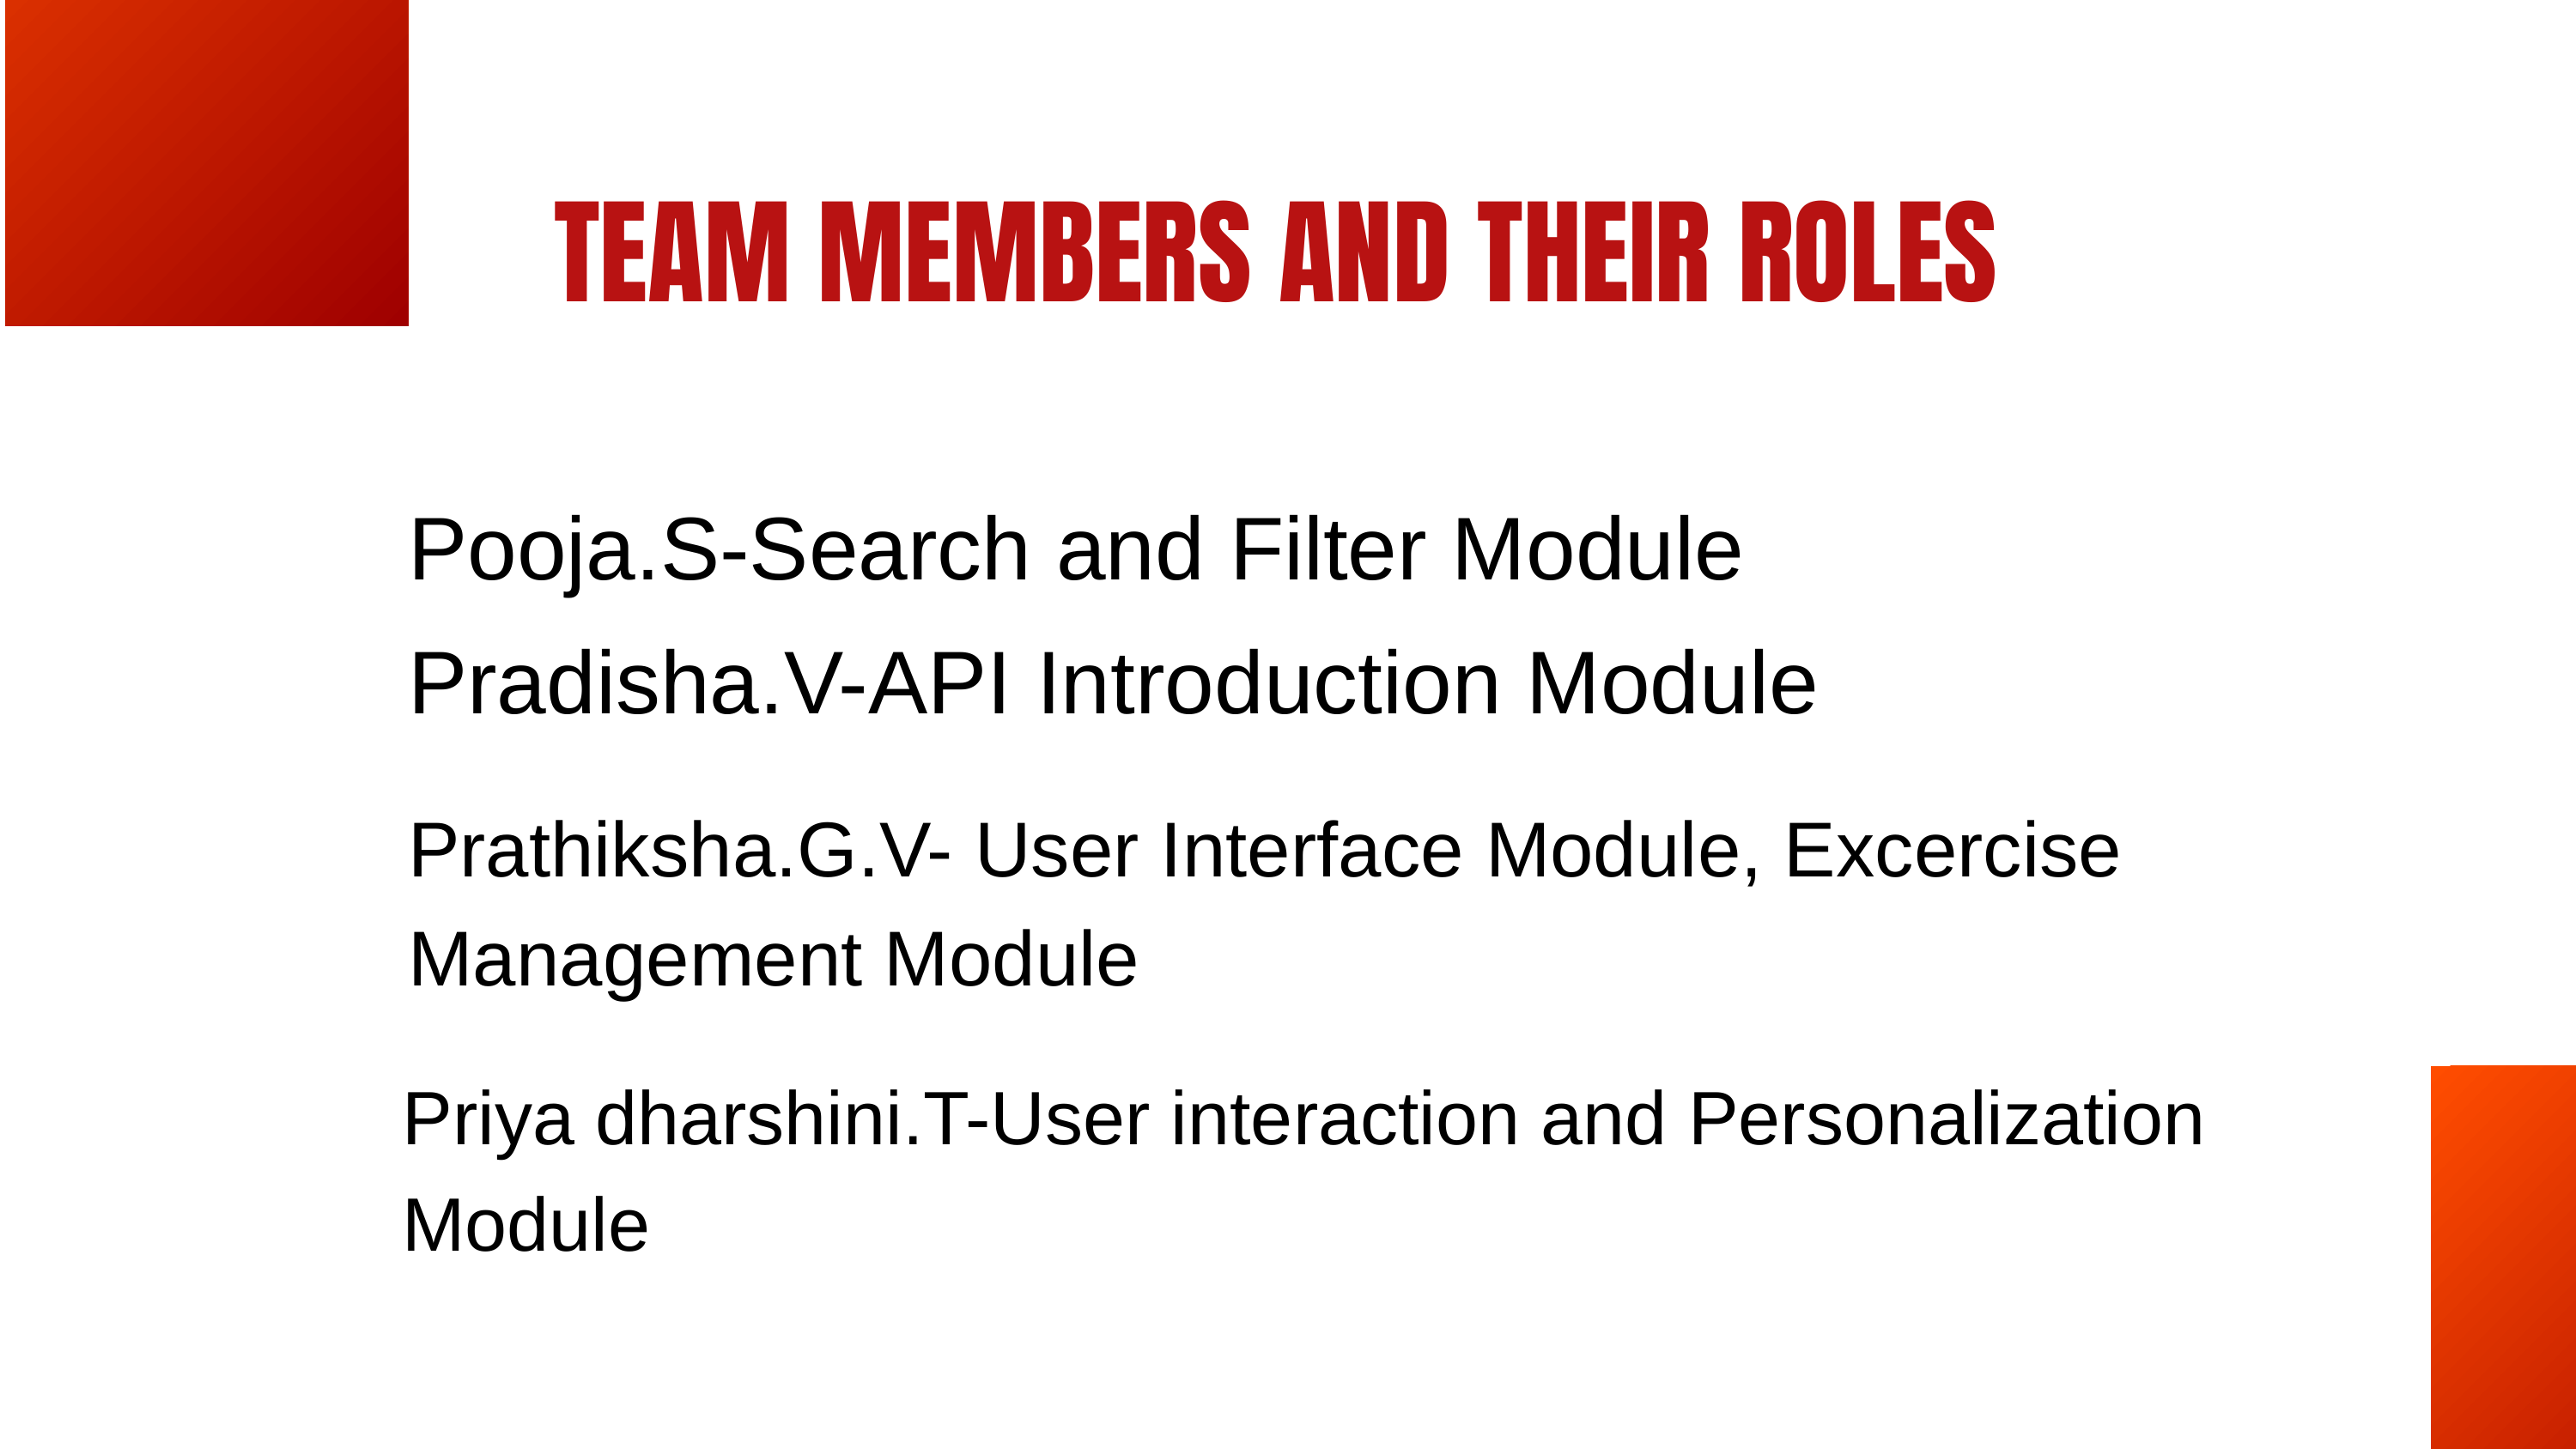

TEAM MEMBERS AND THEIR ROLES
Pooja.S-Search and Filter Module
Pradisha.V-API Introduction Module
Prathiksha.G.V- User Interface Module, Excercise Management Module
Priya dharshini.T-User interaction and Personalization Module